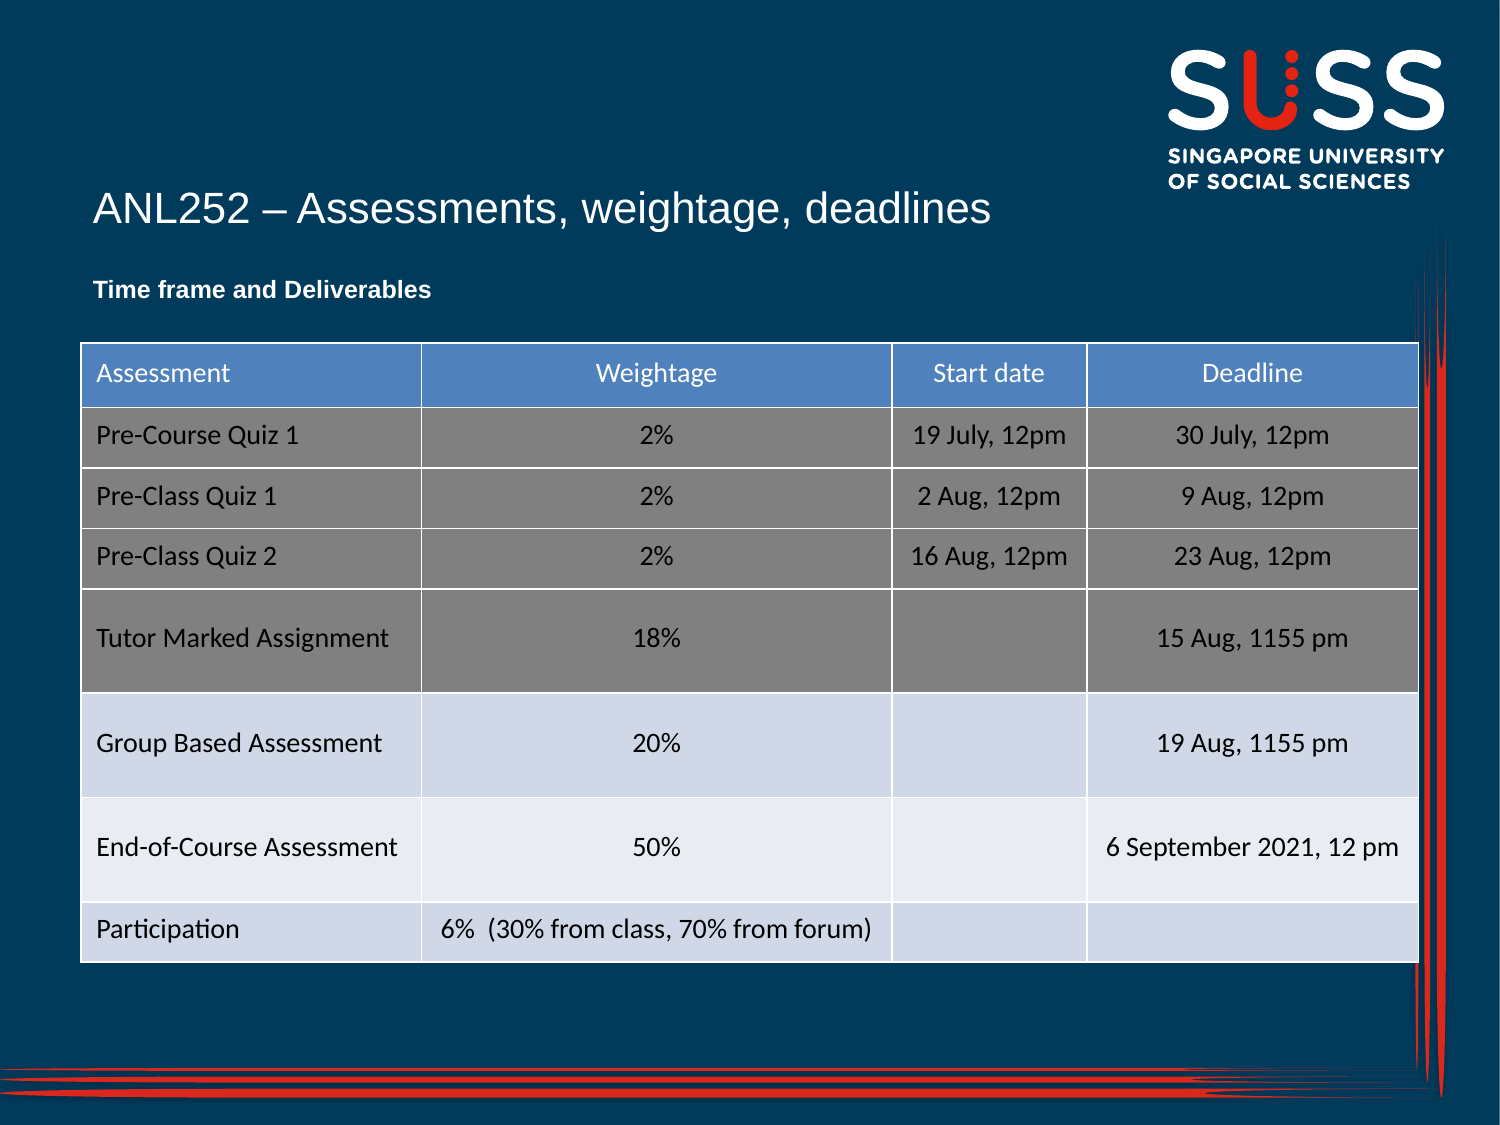

# ANL252 – Assessments, weightage, deadlines
Time frame and Deliverables
| Assessment | Weightage | Start date | Deadline |
| --- | --- | --- | --- |
| Pre-Course Quiz 1 | 2% | 19 July, 12pm | 30 July, 12pm |
| Pre-Class Quiz 1 | 2% | 2 Aug, 12pm | 9 Aug, 12pm |
| Pre-Class Quiz 2 | 2% | 16 Aug, 12pm | 23 Aug, 12pm |
| Tutor Marked Assignment | 18% |  | 15 Aug, 1155 pm |
| Group Based Assessment | 20% |  | 19 Aug, 1155 pm |
| End-of-Course Assessment | 50% |  | 6 September 2021, 12 pm |
| Participation | 6% (30% from class, 70% from forum) |  |  |